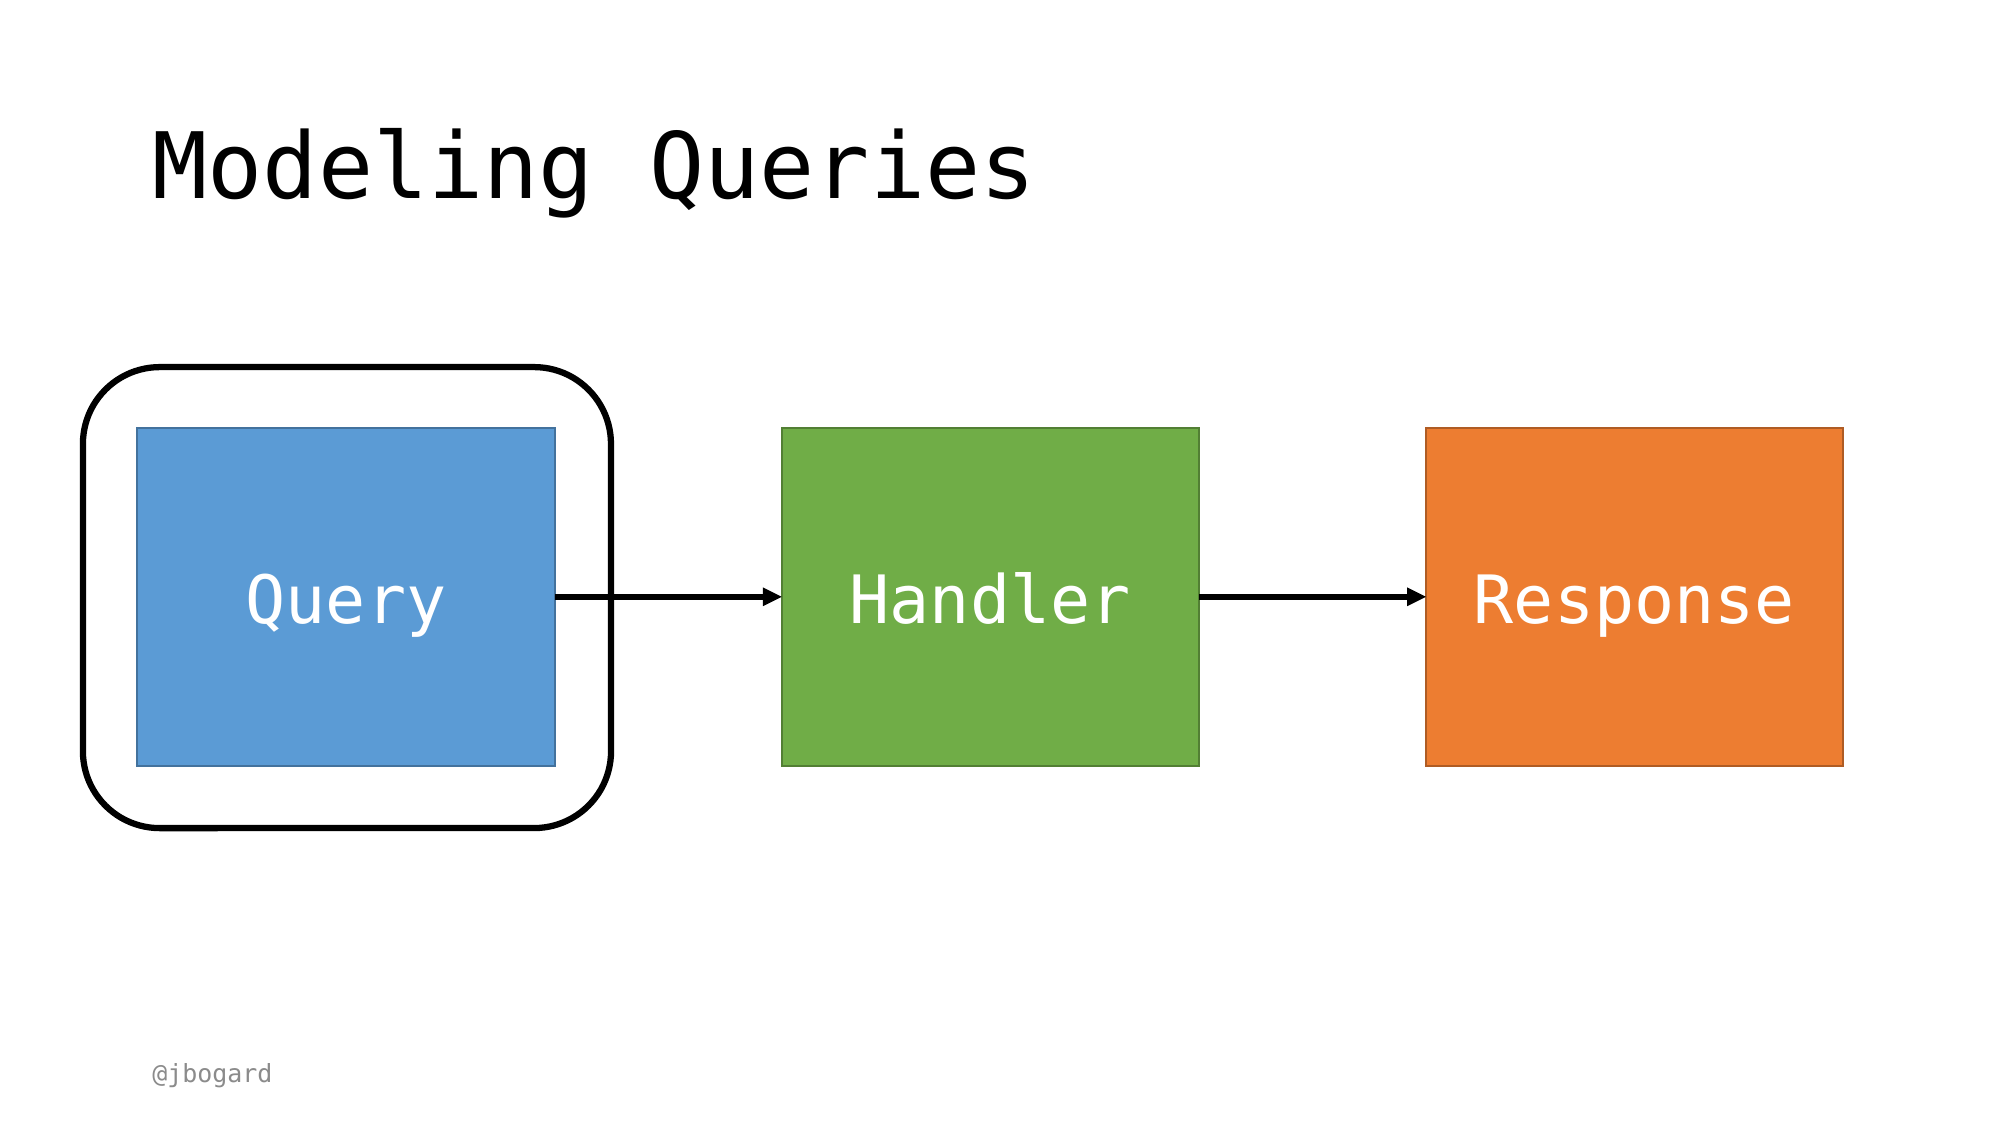

# Modeling Queries

Query
Handler
Response
@jbogard